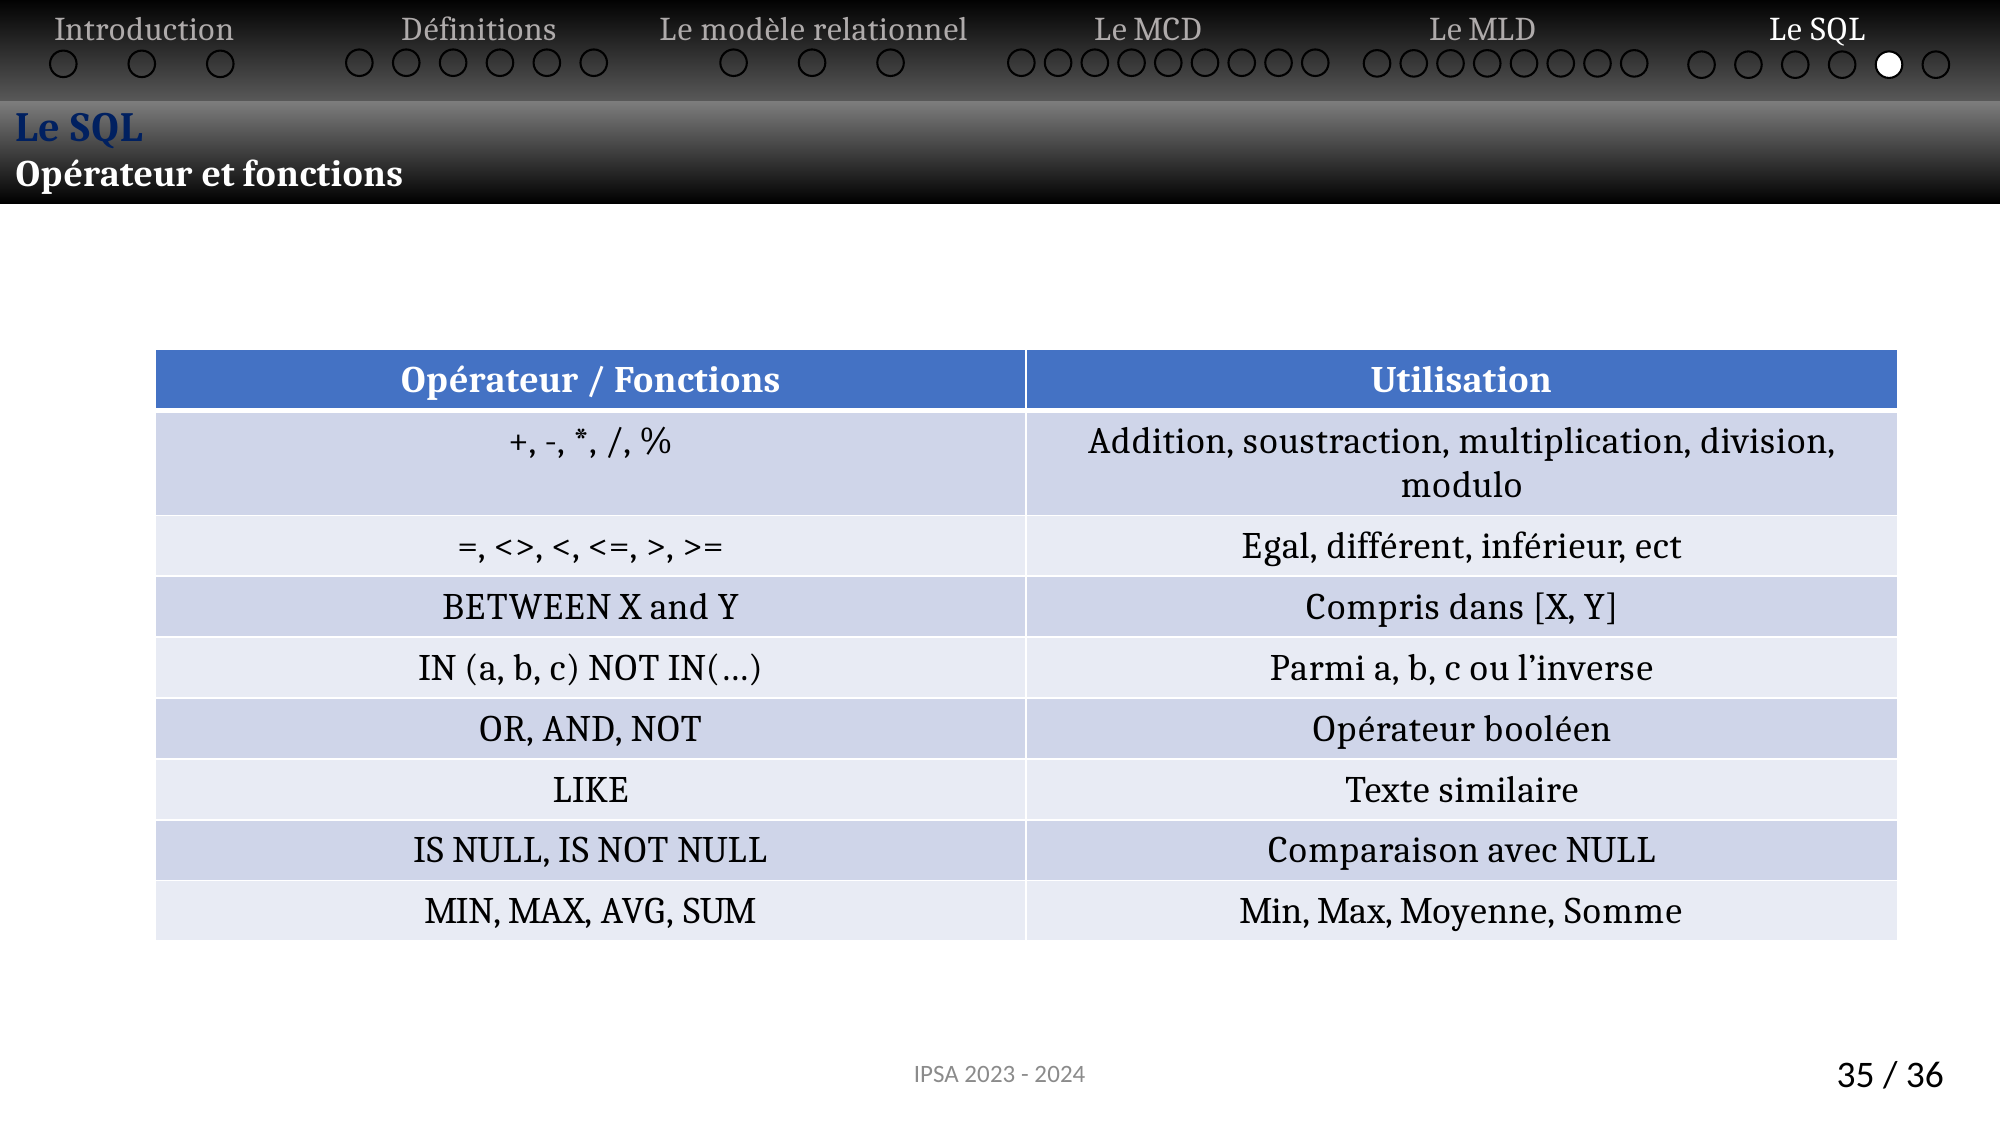

Introduction
Définitions
Le modèle relationnel
Le MCD
Le MLD
Le SQL

Le SQL
Opérateur et fonctions

| Opérateur / Fonctions | Utilisation |
| --- | --- |
| +, -, \*, /, % | Addition, soustraction, multiplication, division, modulo |
| =, <>, <, <=, >, >= | Egal, différent, inférieur, ect |
| BETWEEN X and Y | Compris dans [X, Y] |
| IN (a, b, c) NOT IN(…) | Parmi a, b, c ou l’inverse |
| OR, AND, NOT | Opérateur booléen |
| LIKE | Texte similaire |
| IS NULL, IS NOT NULL | Comparaison avec NULL |
| MIN, MAX, AVG, SUM | Min, Max, Moyenne, Somme |
IPSA 2023 - 2024
35 / 36